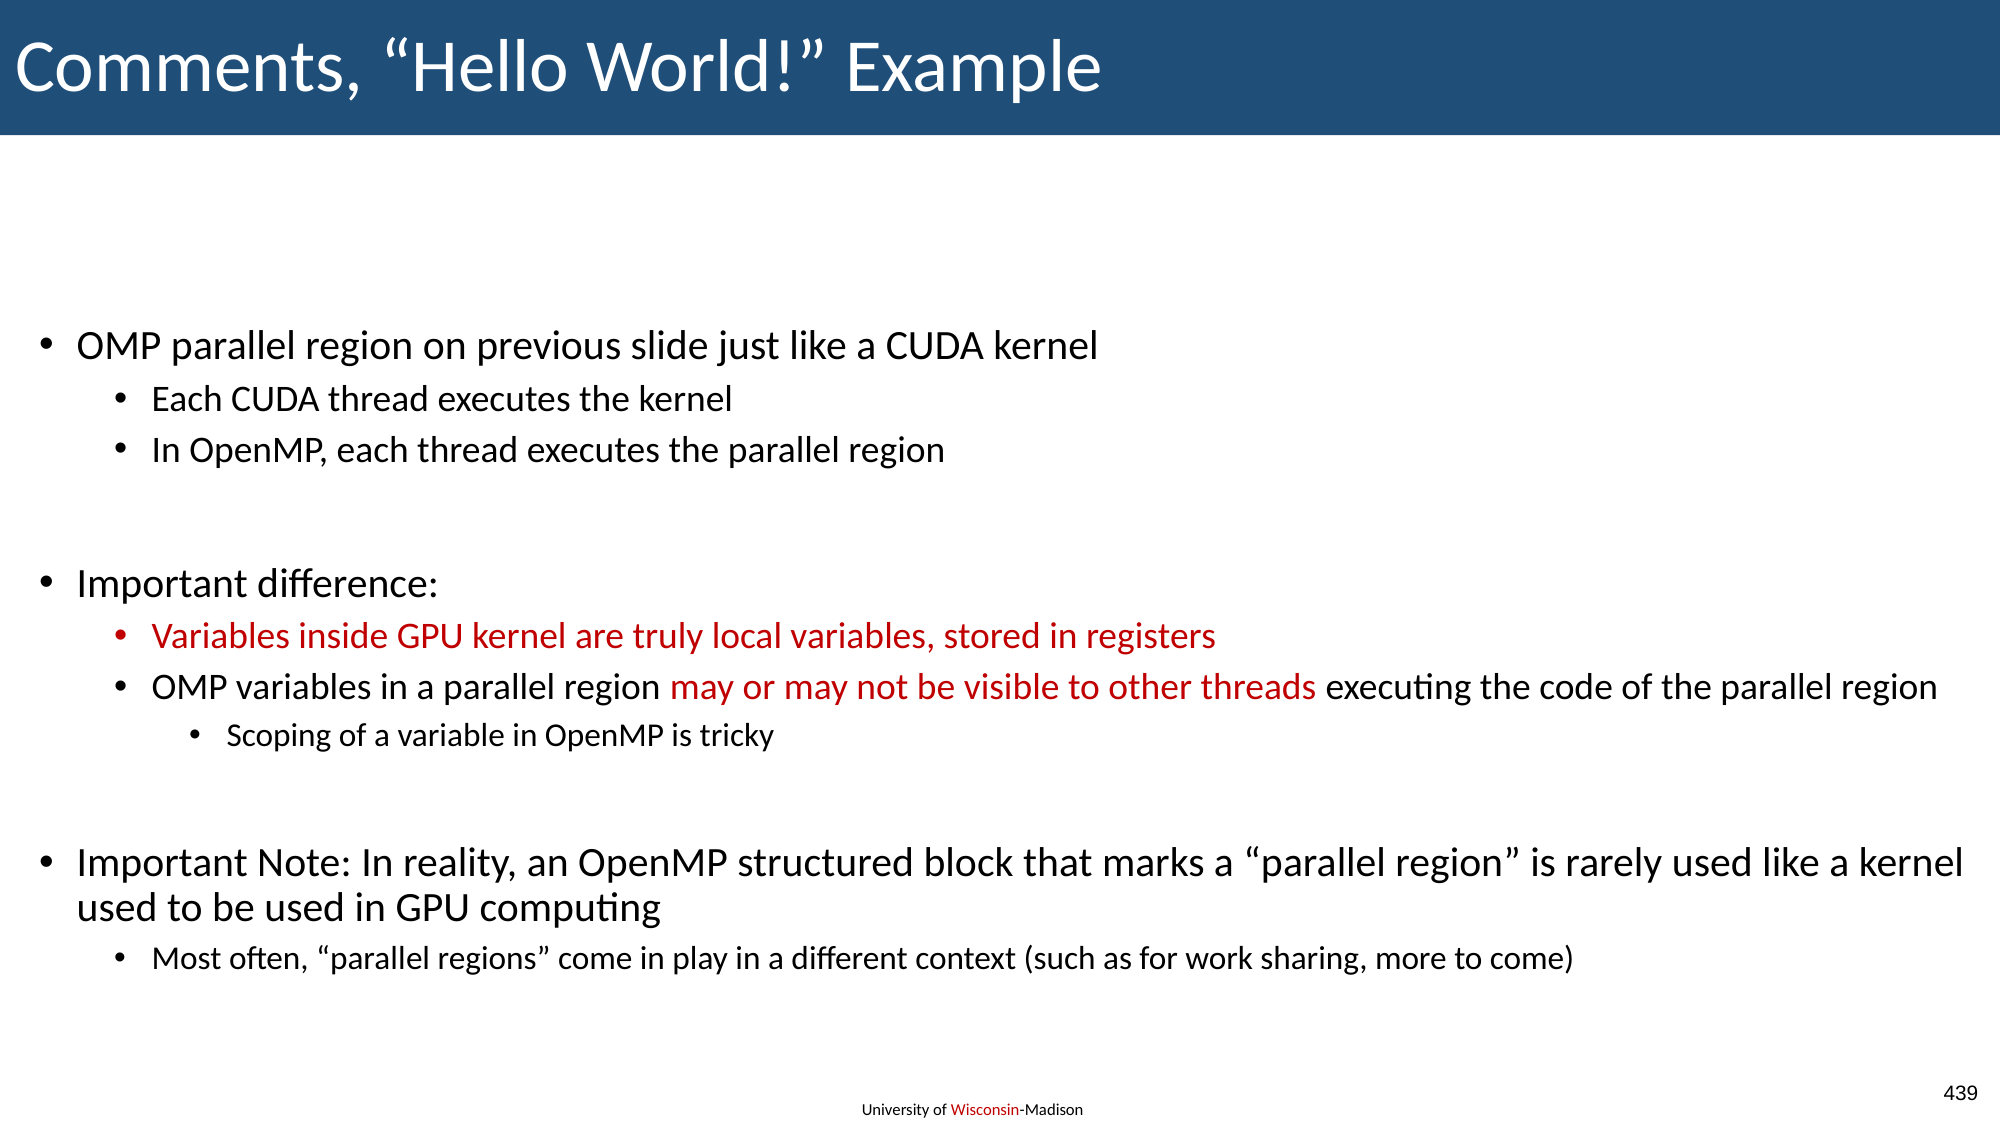

# Comments, “Hello World!” Example

OMP parallel region on previous slide just like a CUDA kernel
Each CUDA thread executes the kernel
In OpenMP, each thread executes the parallel region

Important difference:
Variables inside GPU kernel are truly local variables, stored in registers
OMP variables in a parallel region may or may not be visible to other threads executing the code of the parallel region
Scoping of a variable in OpenMP is tricky

Important Note: In reality, an OpenMP structured block that marks a “parallel region” is rarely used like a kernel used to be used in GPU computing
Most often, “parallel regions” come in play in a different context (such as for work sharing, more to come)
439